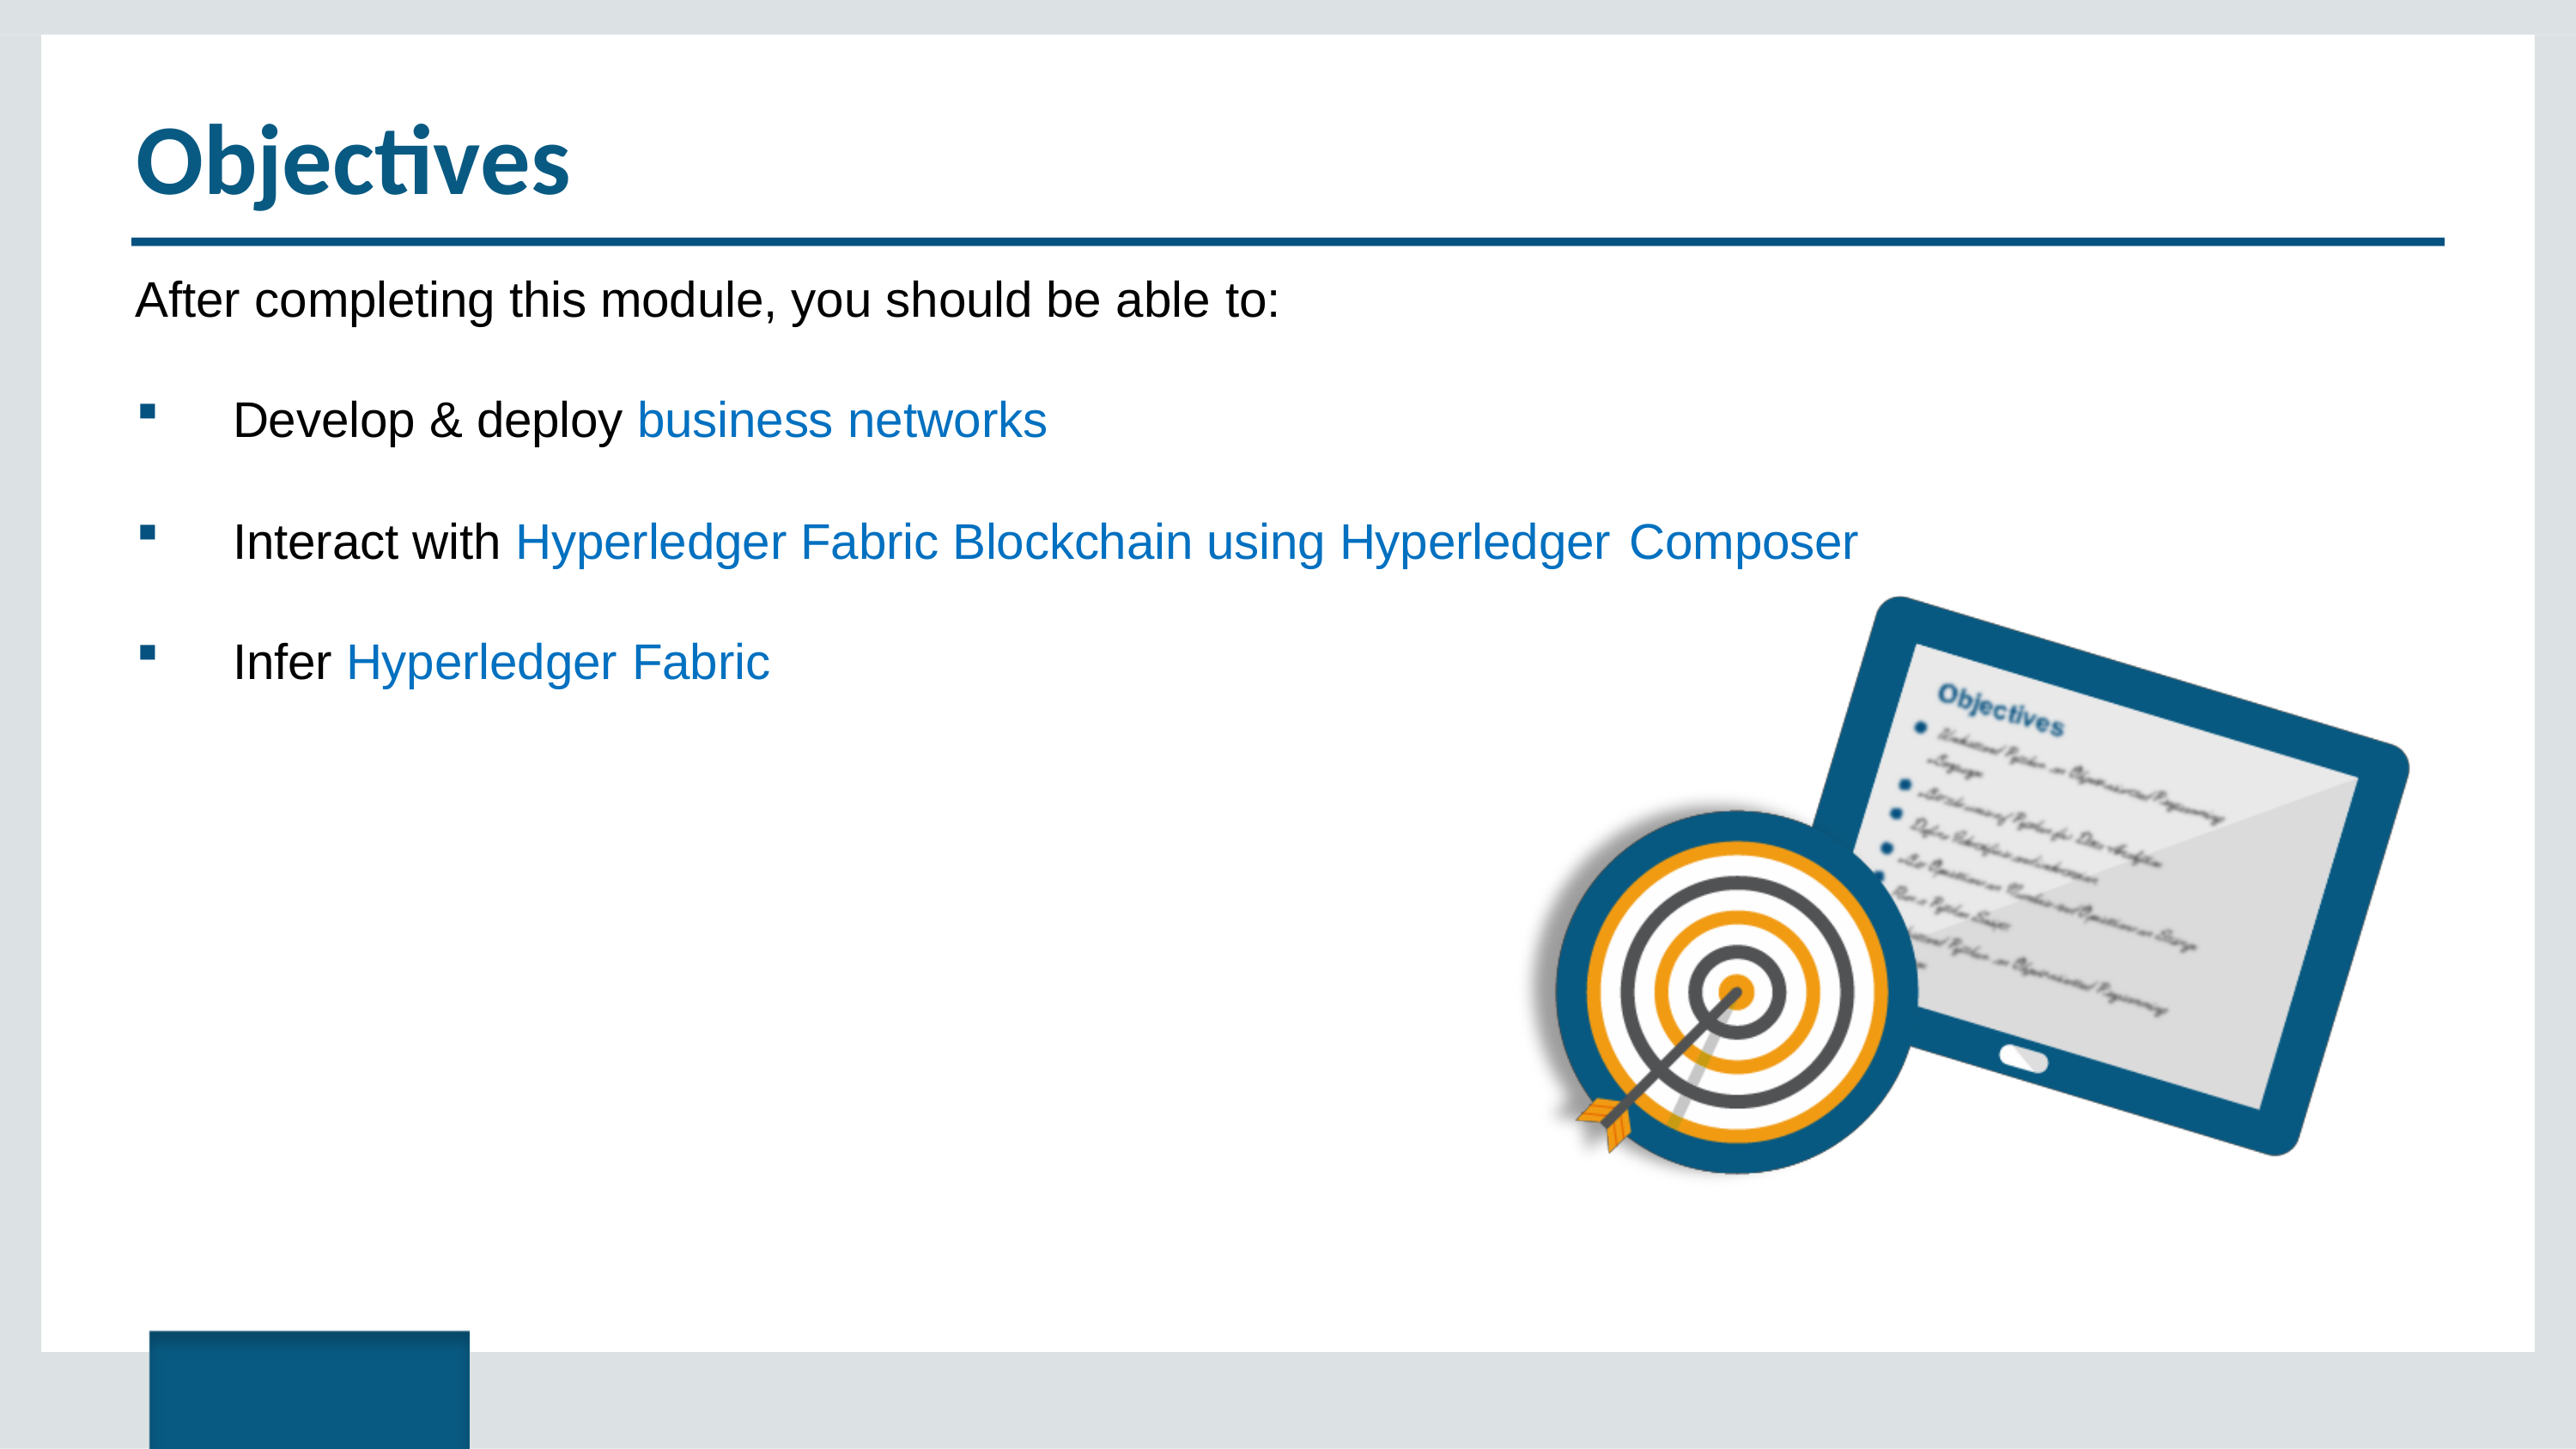

# Objectives

After completing this module, you should be able to:

Develop & deploy business networks

Interact with Hyperledger Fabric Blockchain using Hyperledger Composer

Infer Hyperledger Fabric